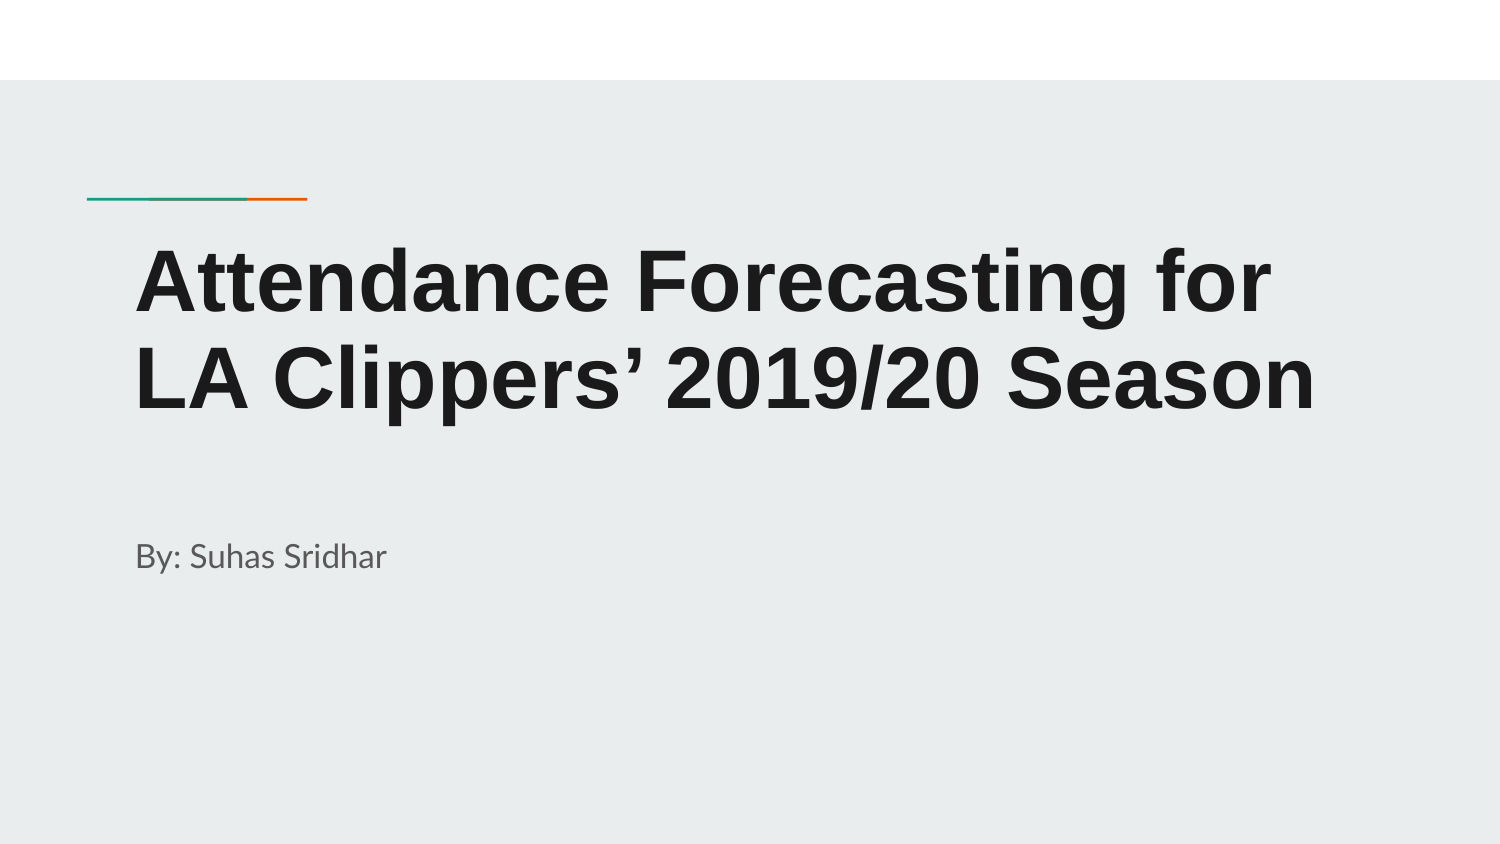

# Attendance Forecasting for LA Clippers’ 2019/20 Season
By: Suhas Sridhar